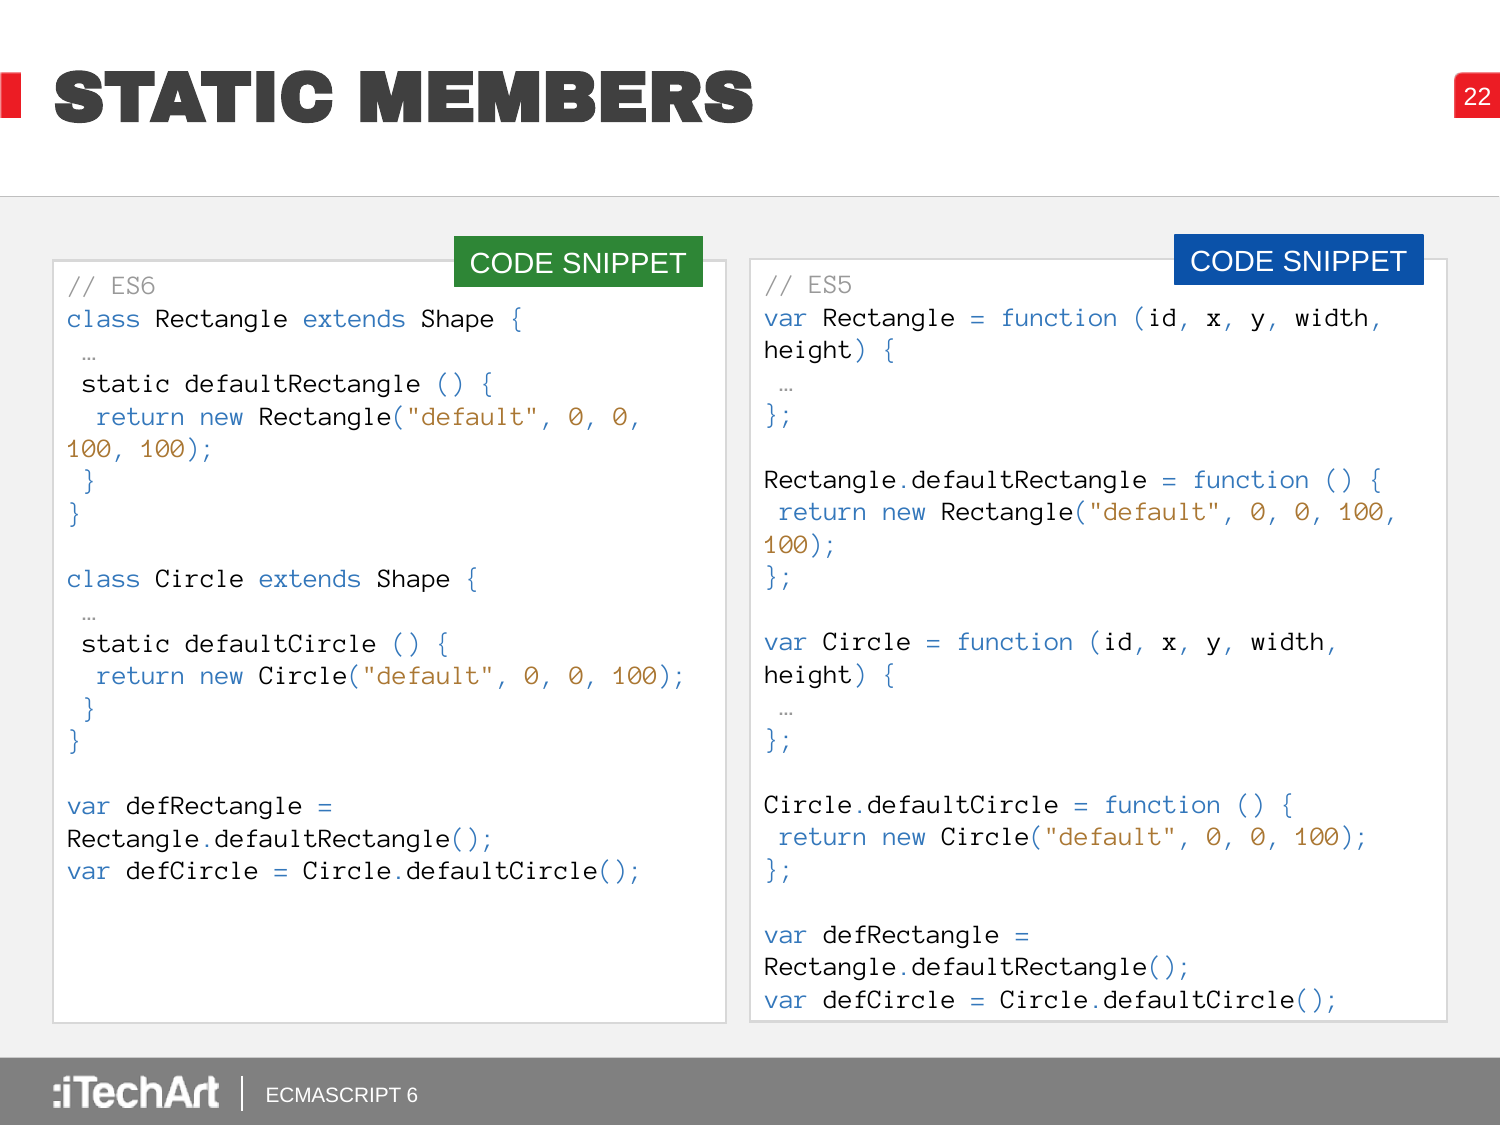

# STATIC MEMBERS
CODE SNIPPET
CODE SNIPPET
// ES5
var Rectangle = function (id, x, y, width, height) {
 …
};

Rectangle.defaultRectangle = function () {
 return new Rectangle("default", 0, 0, 100, 100);
};

var Circle = function (id, x, y, width, height) {
 …
};

Circle.defaultCircle = function () {
 return new Circle("default", 0, 0, 100);
};

var defRectangle = Rectangle.defaultRectangle();
var defCircle = Circle.defaultCircle();
// ES6
class Rectangle extends Shape {
 …
 static defaultRectangle () {
  return new Rectangle("default", 0, 0, 100, 100);
 }
}

class Circle extends Shape {
 …
 static defaultCircle () {
  return new Circle("default", 0, 0, 100);
 }
}

var defRectangle = Rectangle.defaultRectangle();
var defCircle = Circle.defaultCircle();
ECMASCRIPT 6